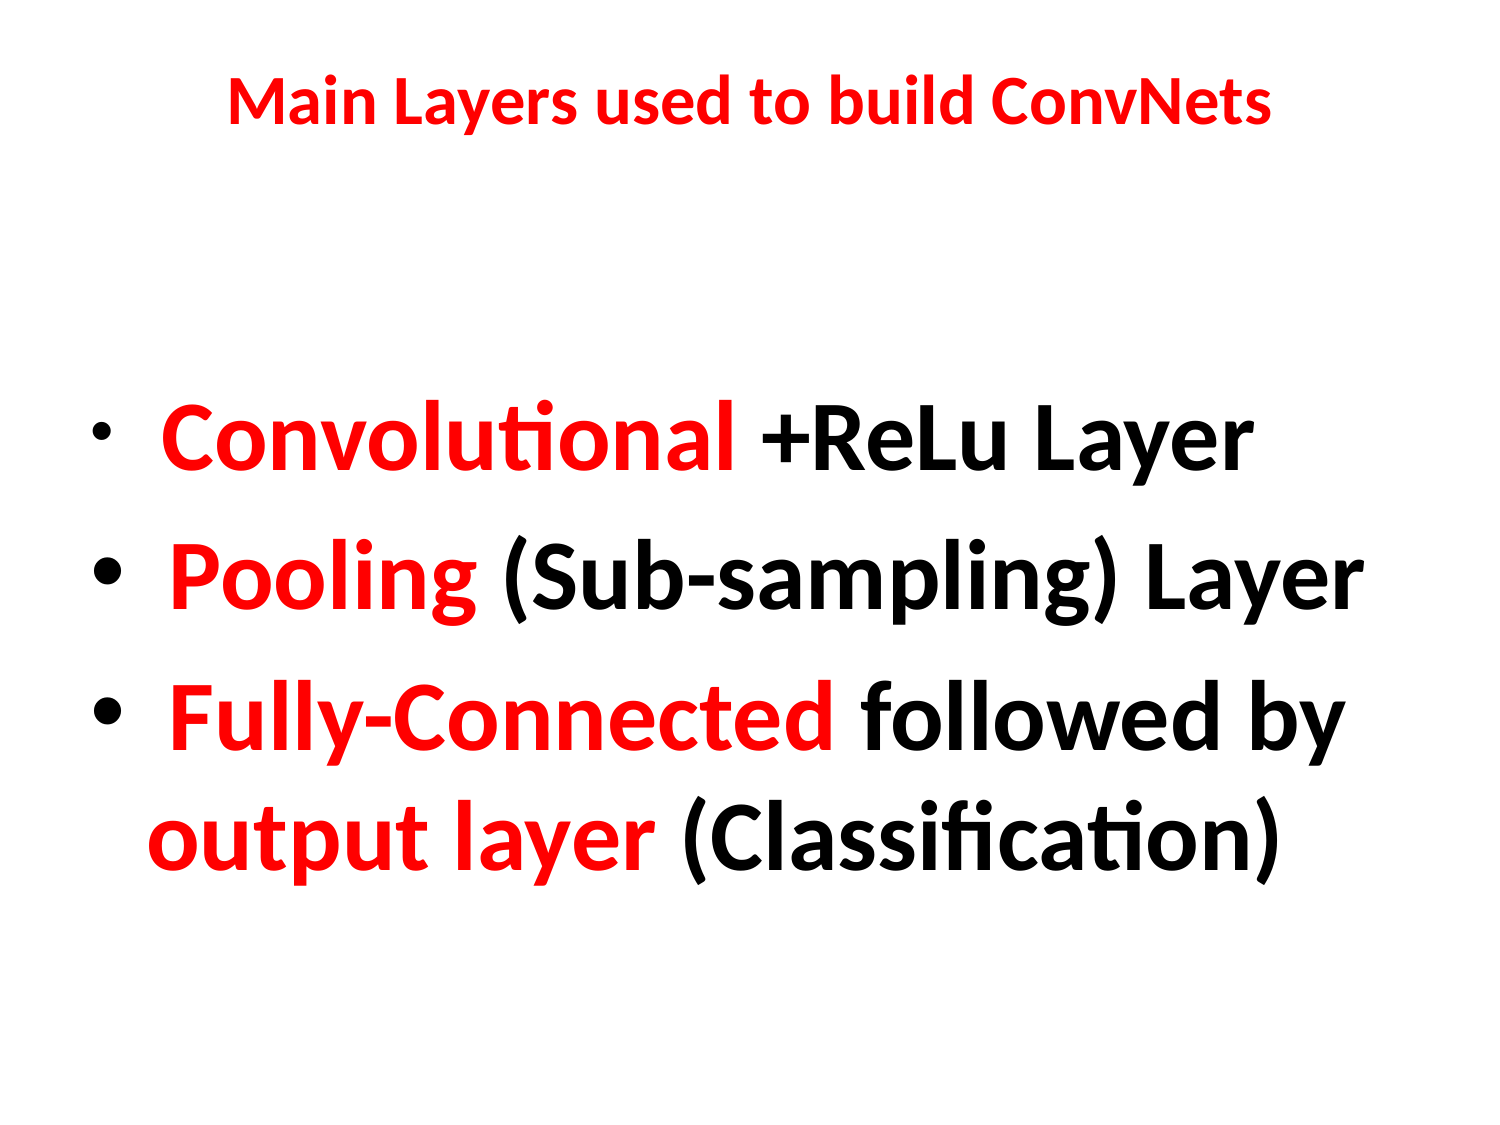

# Main Layers used to build ConvNets

 Convolutional +ReLu Layer
 Pooling (Sub-sampling) Layer
 Fully-Connected followed by output layer (Classification)